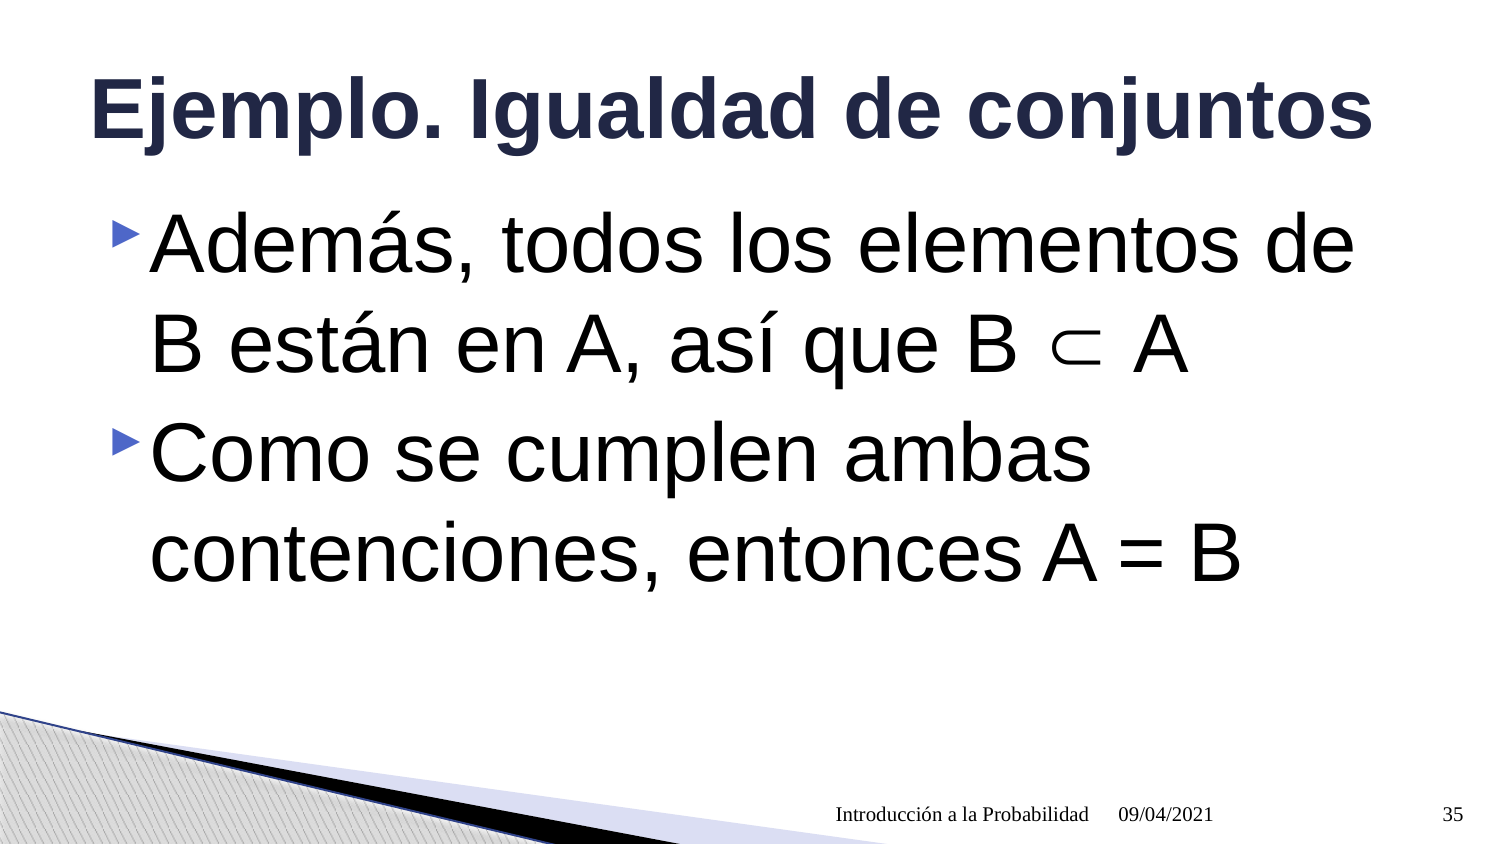

# Ejemplo. Igualdad de conjuntos
Además, todos los elementos de B están en A, así que B ⊂ A
Como se cumplen ambas contenciones, entonces A = B
Introducción a la Probabilidad
09/04/2021
35